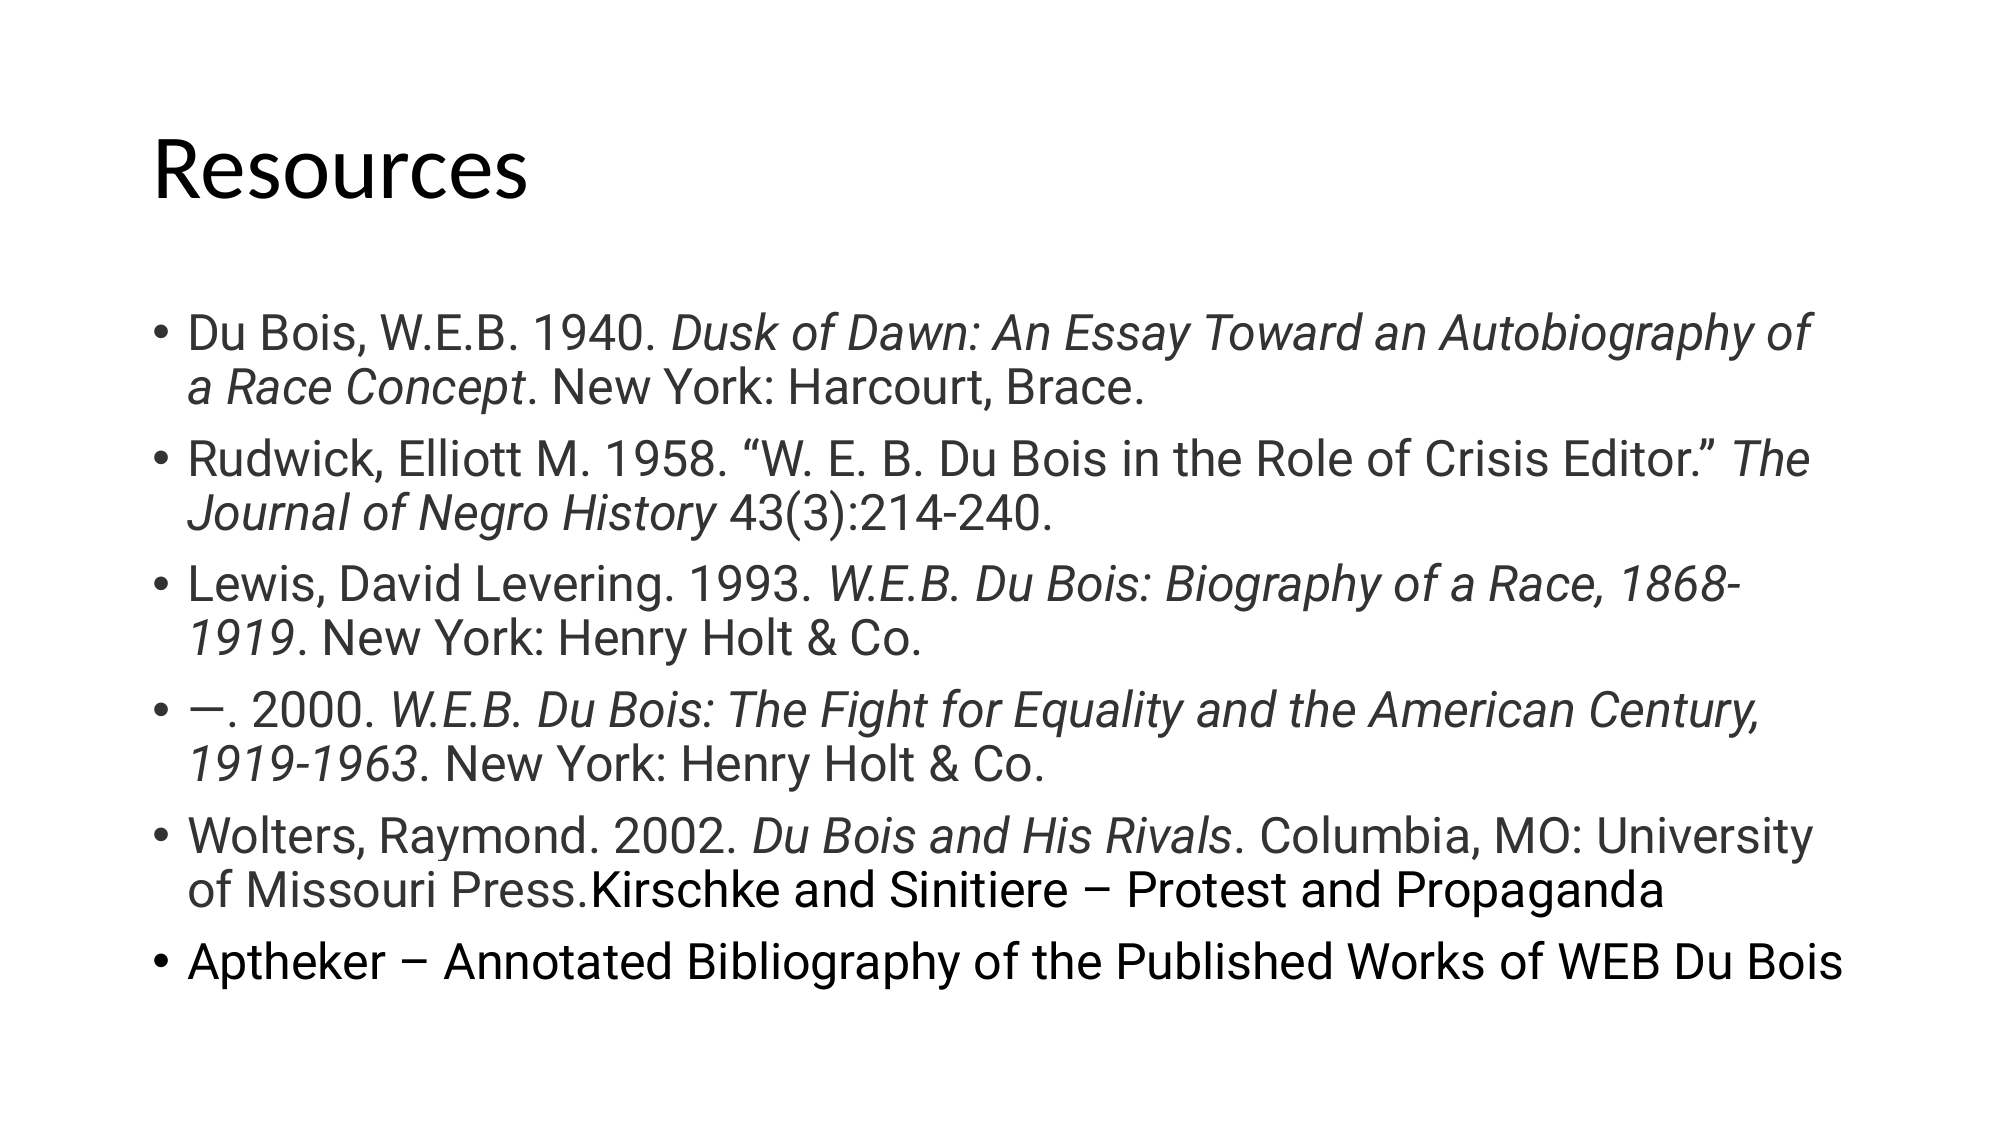

# Resources
Du Bois, W.E.B. 1940. Dusk of Dawn: An Essay Toward an Autobiography of a Race Concept. New York: Harcourt, Brace.
Rudwick, Elliott M. 1958. “W. E. B. Du Bois in the Role of Crisis Editor.” The Journal of Negro History 43(3):214-240.
Lewis, David Levering. 1993. W.E.B. Du Bois: Biography of a Race, 1868-1919. New York: Henry Holt & Co.
—. 2000. W.E.B. Du Bois: The Fight for Equality and the American Century, 1919-1963. New York: Henry Holt & Co.
Wolters, Raymond. 2002. Du Bois and His Rivals. Columbia, MO: University of Missouri Press.Kirschke and Sinitiere – Protest and Propaganda
Aptheker – Annotated Bibliography of the Published Works of WEB Du Bois